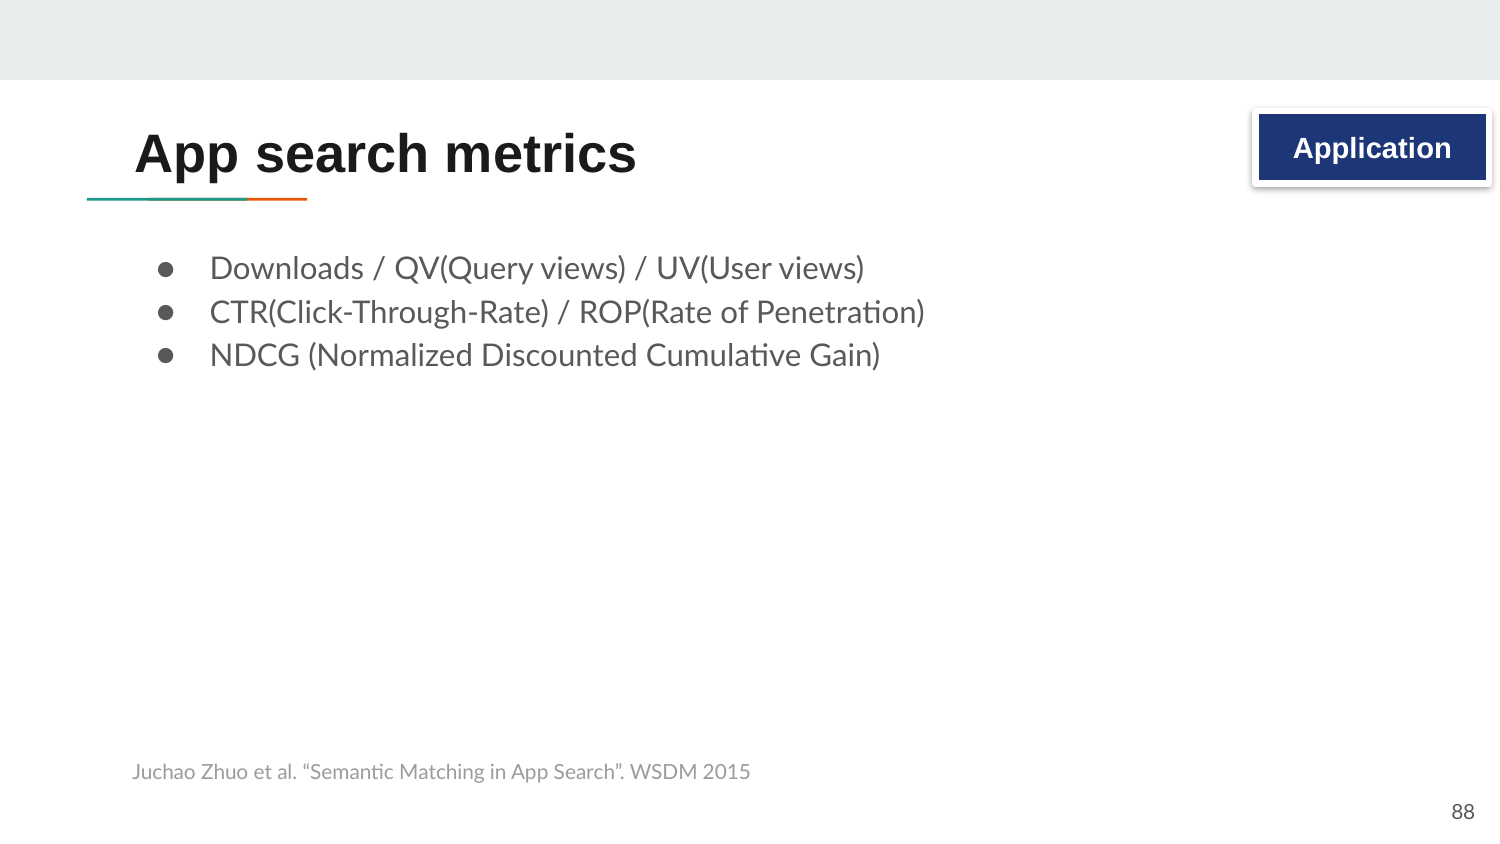

# App search metrics
Application
Downloads / QV(Query views) / UV(User views)
CTR(Click-Through-Rate) / ROP(Rate of Penetration)
NDCG (Normalized Discounted Cumulative Gain)
Juchao Zhuo et al. “Semantic Matching in App Search”. WSDM 2015
88